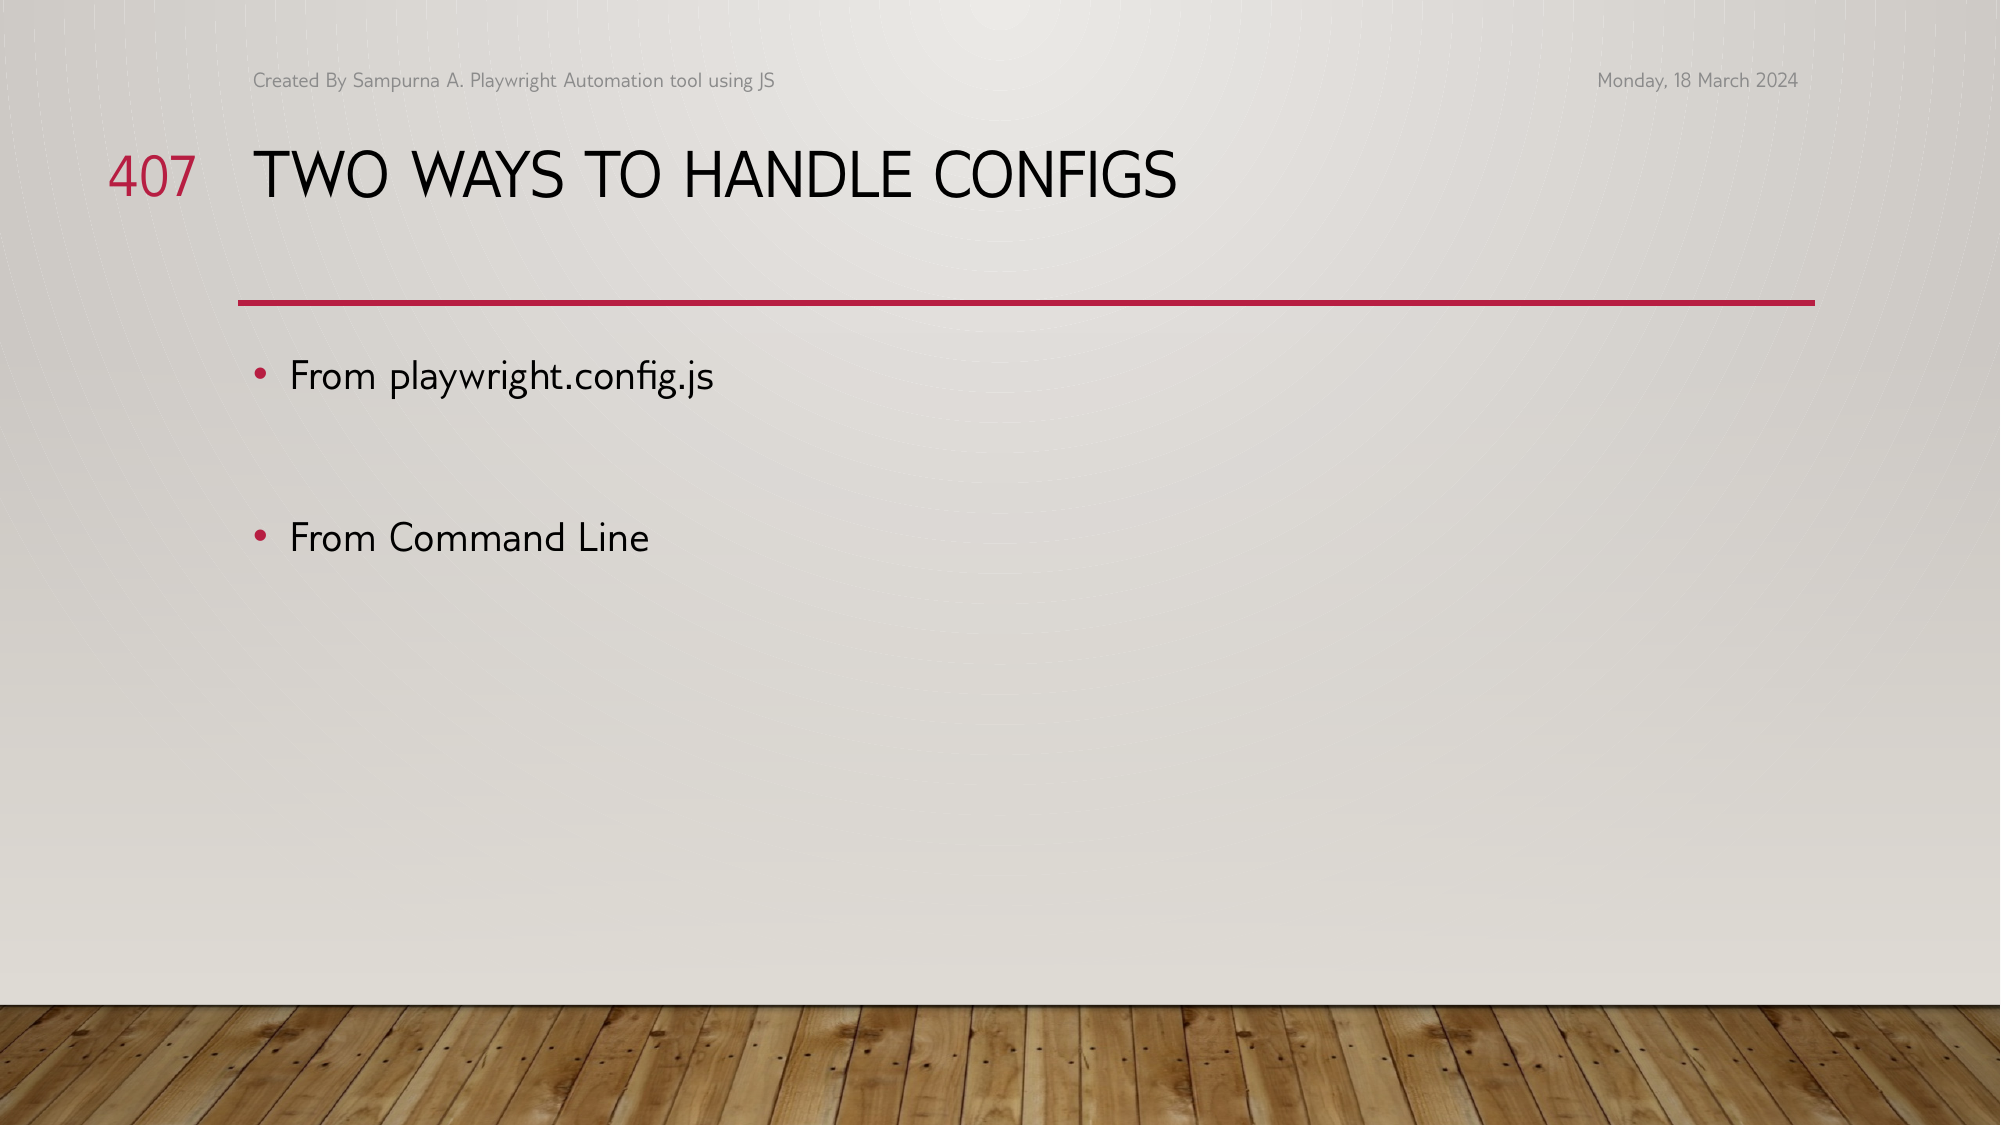

Created By Sampurna A. Playwright Automation tool using JS
Monday, 18 March 2024
407
# Two ways to handle configs
From playwright.config.js

From Command Line